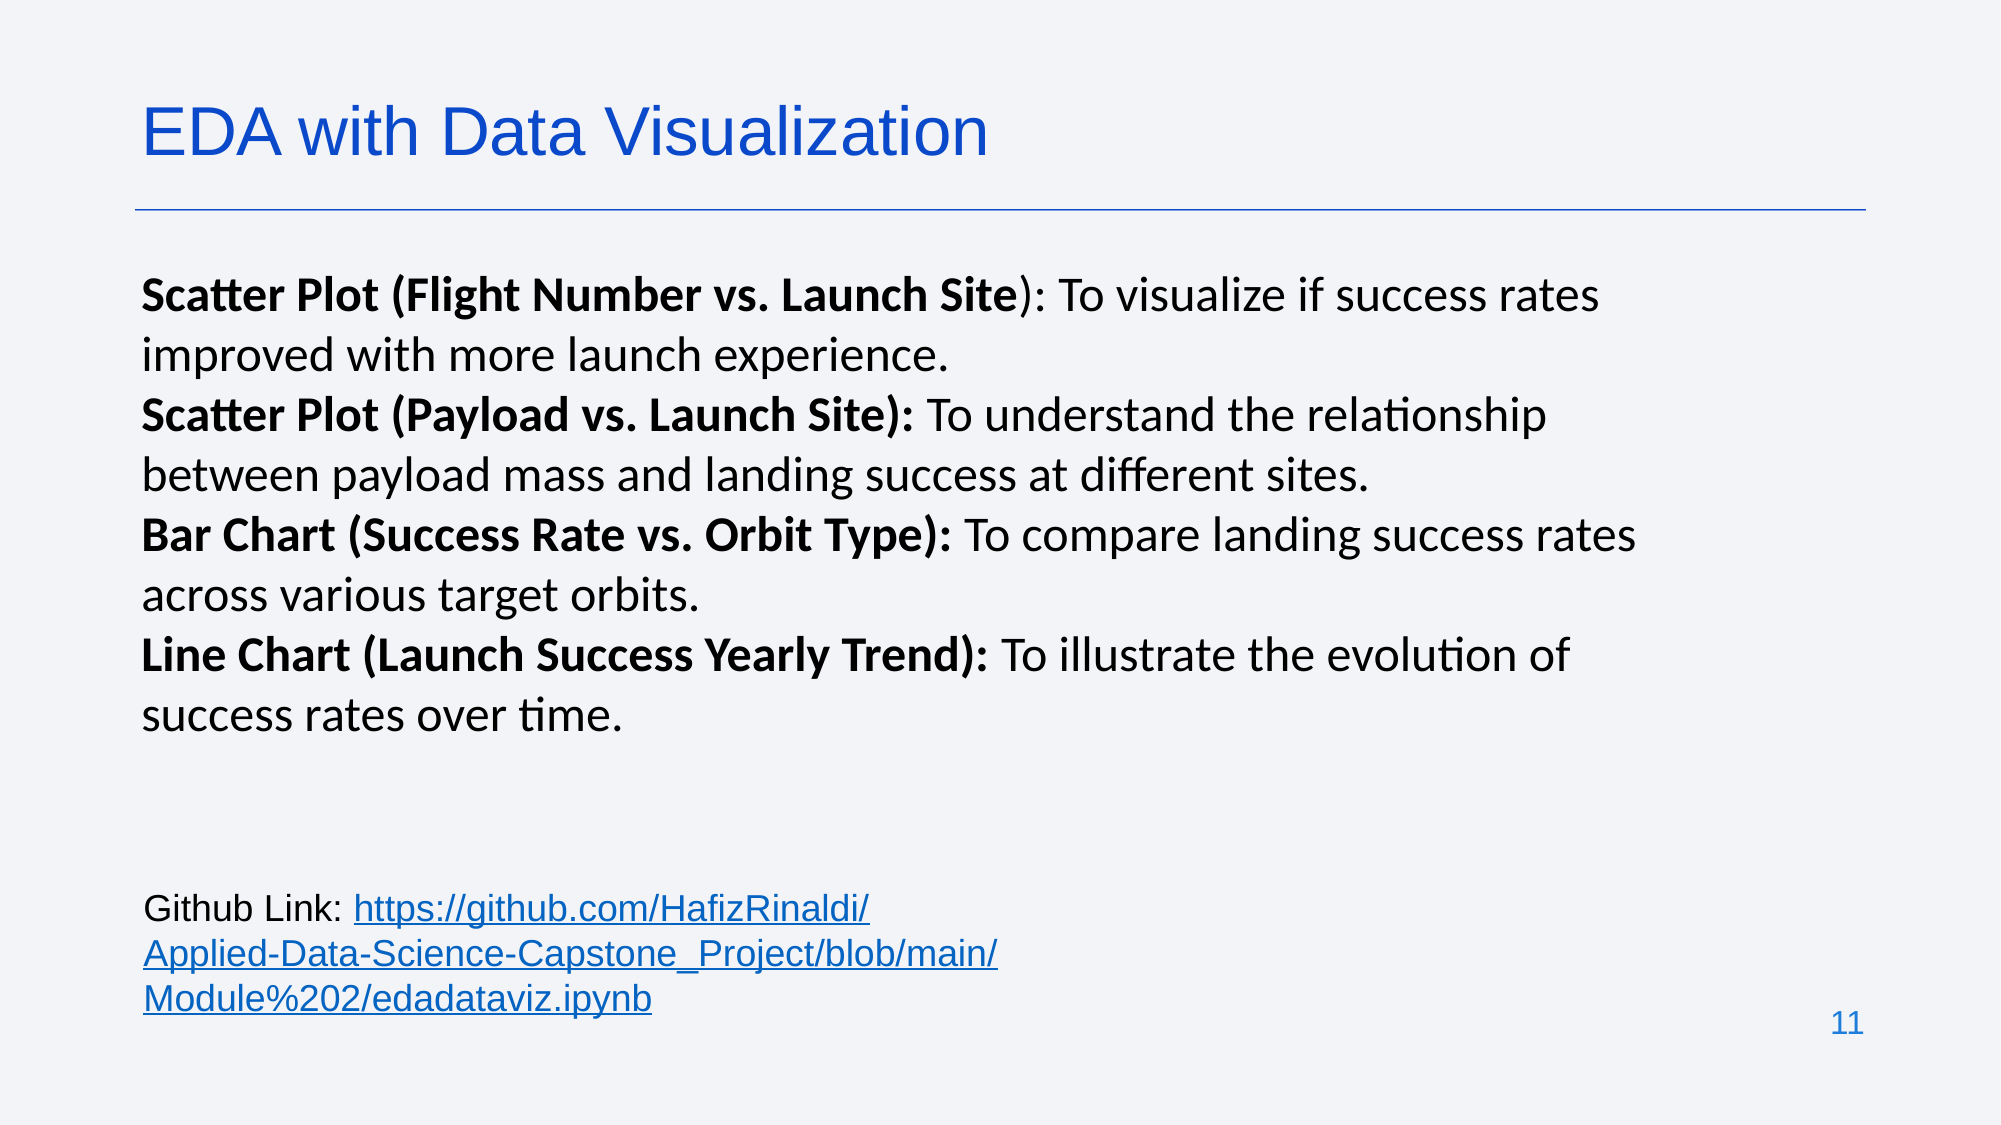

EDA with Data Visualization
Scatter Plot (Flight Number vs. Launch Site): To visualize if success rates improved with more launch experience.
Scatter Plot (Payload vs. Launch Site): To understand the relationship between payload mass and landing success at different sites.
Bar Chart (Success Rate vs. Orbit Type): To compare landing success rates across various target orbits.
Line Chart (Launch Success Yearly Trend): To illustrate the evolution of success rates over time.
Github Link: https://github.com/HafizRinaldi/
Applied-Data-Science-Capstone_Project/blob/main/
Module%202/edadataviz.ipynb
11